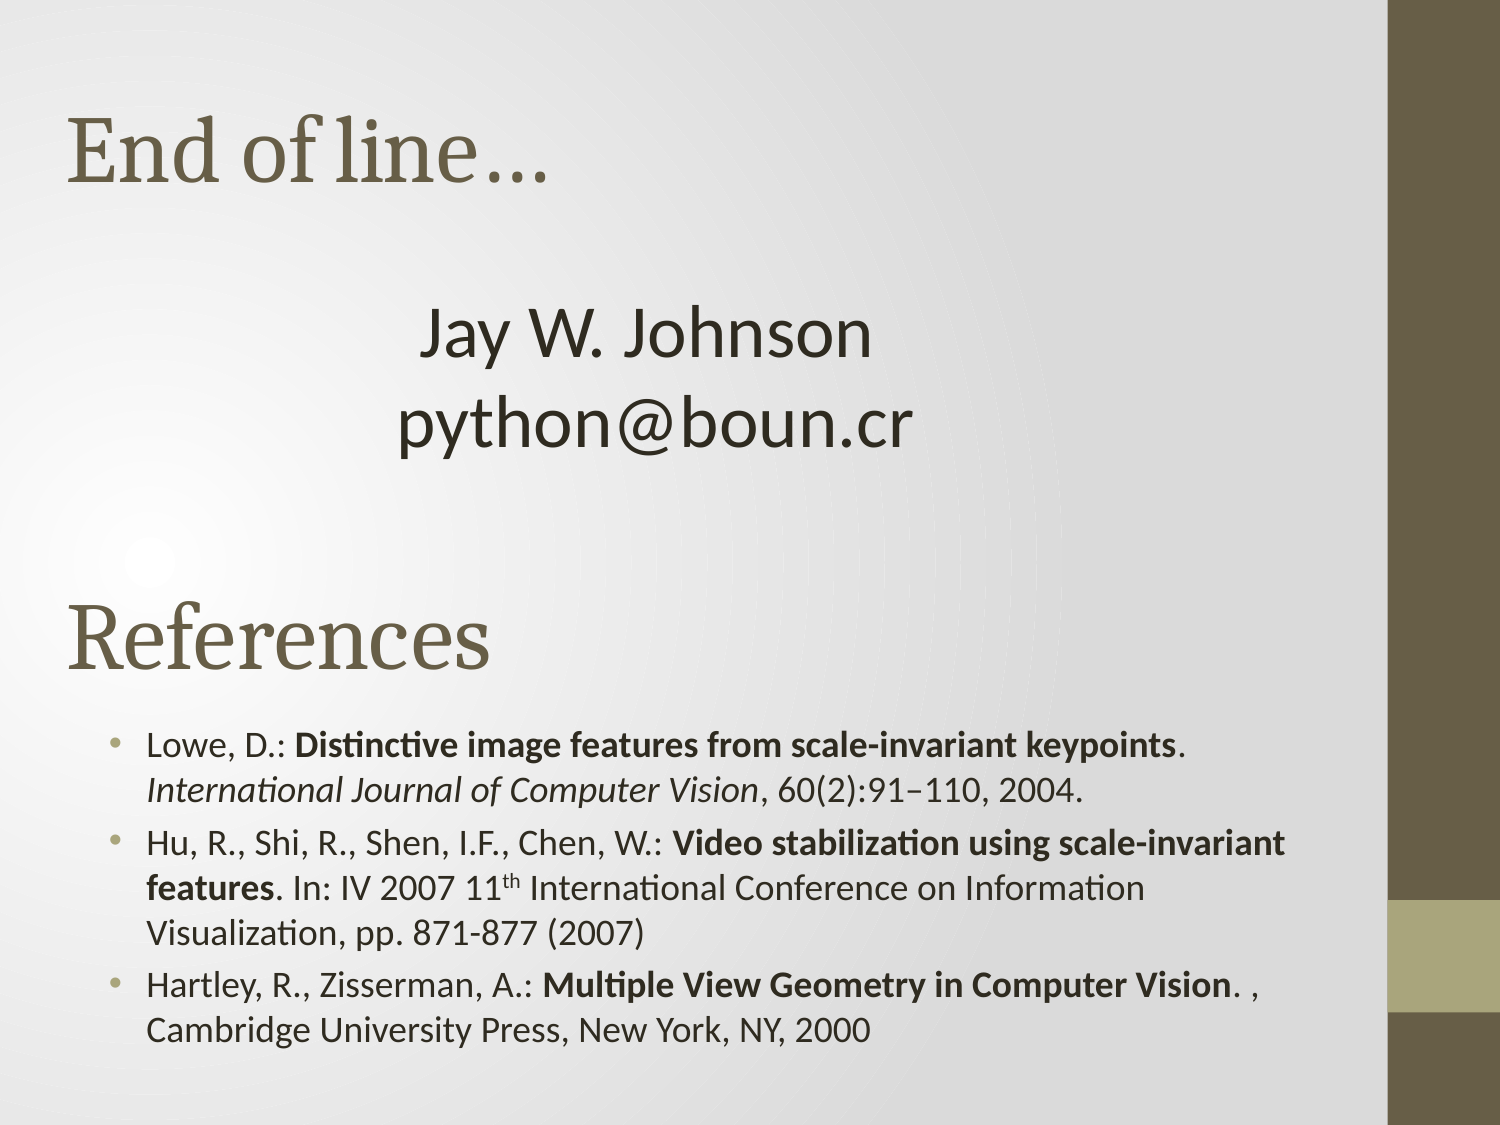

End of line…
Jay W. Johnson
python@boun.cr
# References
Lowe, D.: Distinctive image features from scale-invariant keypoints. International Journal of Computer Vision, 60(2):91–110, 2004.
Hu, R., Shi, R., Shen, I.F., Chen, W.: Video stabilization using scale-invariant features. In: IV 2007 11th International Conference on Information Visualization, pp. 871-877 (2007)
Hartley, R., Zisserman, A.: Multiple View Geometry in Computer Vision. , Cambridge University Press, New York, NY, 2000